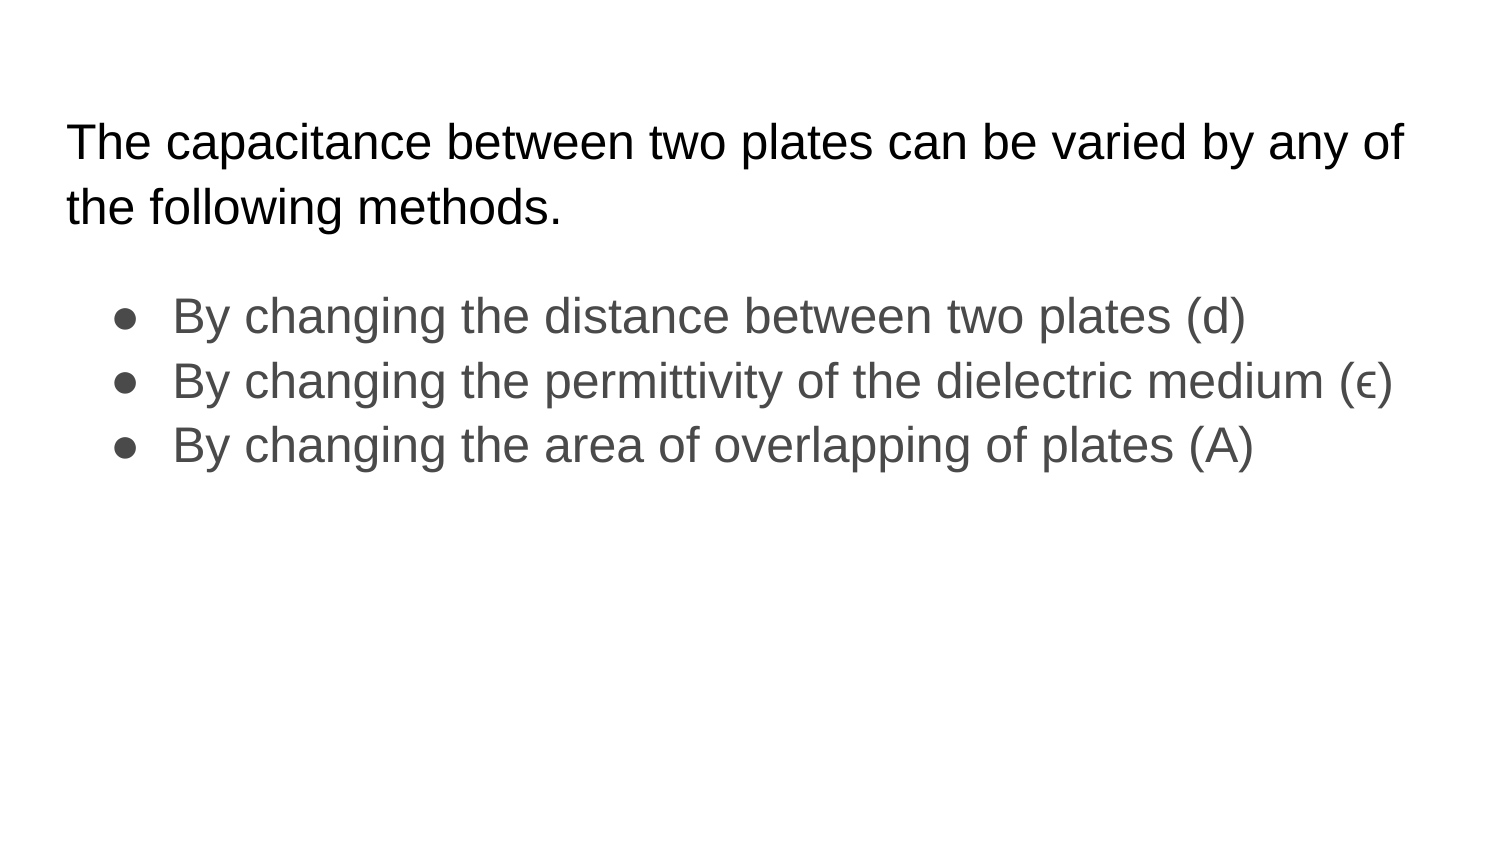

The capacitance between two plates can be varied by any of the following methods.
By changing the distance between two plates (d)
By changing the permittivity of the dielectric medium (ϵ)
By changing the area of overlapping of plates (A)